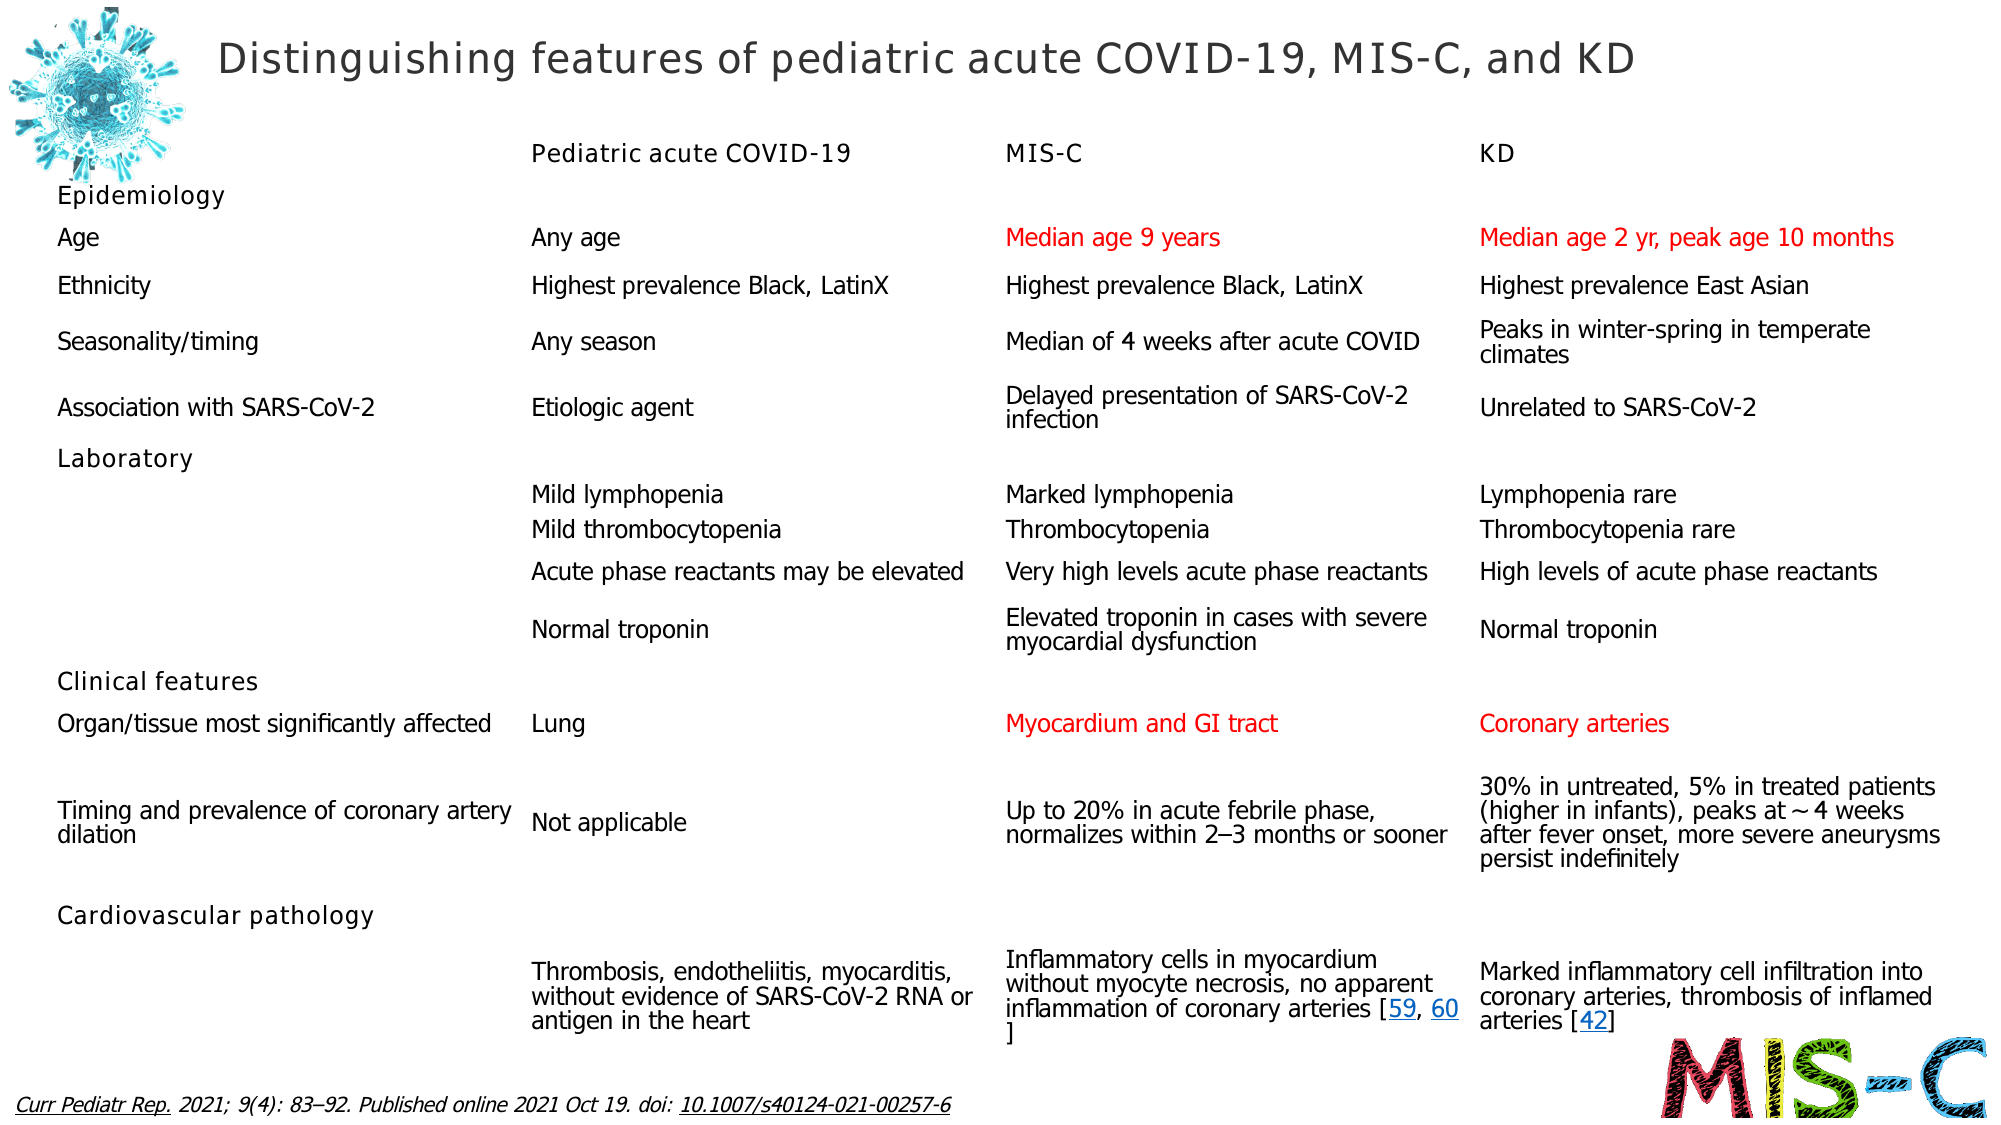

Distinguishing features of pediatric acute COVID-19, MIS-C, and KD
|  | Pediatric acute COVID-19 | MIS-C | KD |
| --- | --- | --- | --- |
| Epidemiology |  |  |  |
| Age | Any age | Median age 9 years | Median age 2 yr, peak age 10 months |
| Ethnicity | Highest prevalence Black, LatinX | Highest prevalence Black, LatinX | Highest prevalence East Asian |
| Seasonality/timing | Any season | Median of 4 weeks after acute COVID | Peaks in winter-spring in temperate climates |
| Association with SARS-CoV-2 | Etiologic agent | Delayed presentation of SARS-CoV-2 infection | Unrelated to SARS-CoV-2 |
| Laboratory |  |  |  |
|  | Mild lymphopenia | Marked lymphopenia | Lymphopenia rare |
|  | Mild thrombocytopenia | Thrombocytopenia | Thrombocytopenia rare |
|  | Acute phase reactants may be elevated | Very high levels acute phase reactants | High levels of acute phase reactants |
|  | Normal troponin | Elevated troponin in cases with severe myocardial dysfunction | Normal troponin |
| Clinical features |  |  |  |
| Organ/tissue most significantly affected | Lung | Myocardium and GI tract | Coronary arteries |
| Timing and prevalence of coronary artery dilation | Not applicable | Up to 20% in acute febrile phase, normalizes within 2–3 months or sooner | 30% in untreated, 5% in treated patients (higher in infants), peaks at ~ 4 weeks after fever onset, more severe aneurysms persist indefinitely |
| Cardiovascular pathology |  |  |  |
|  | Thrombosis, endotheliitis, myocarditis, without evidence of SARS-CoV-2 RNA or antigen in the heart | Inflammatory cells in myocardium without myocyte necrosis, no apparent inflammation of coronary arteries [59, 60] | Marked inflammatory cell infiltration into coronary arteries, thrombosis of inflamed arteries [42] |
Curr Pediatr Rep. 2021; 9(4): 83–92. Published online 2021 Oct 19. doi: 10.1007/s40124-021-00257-6